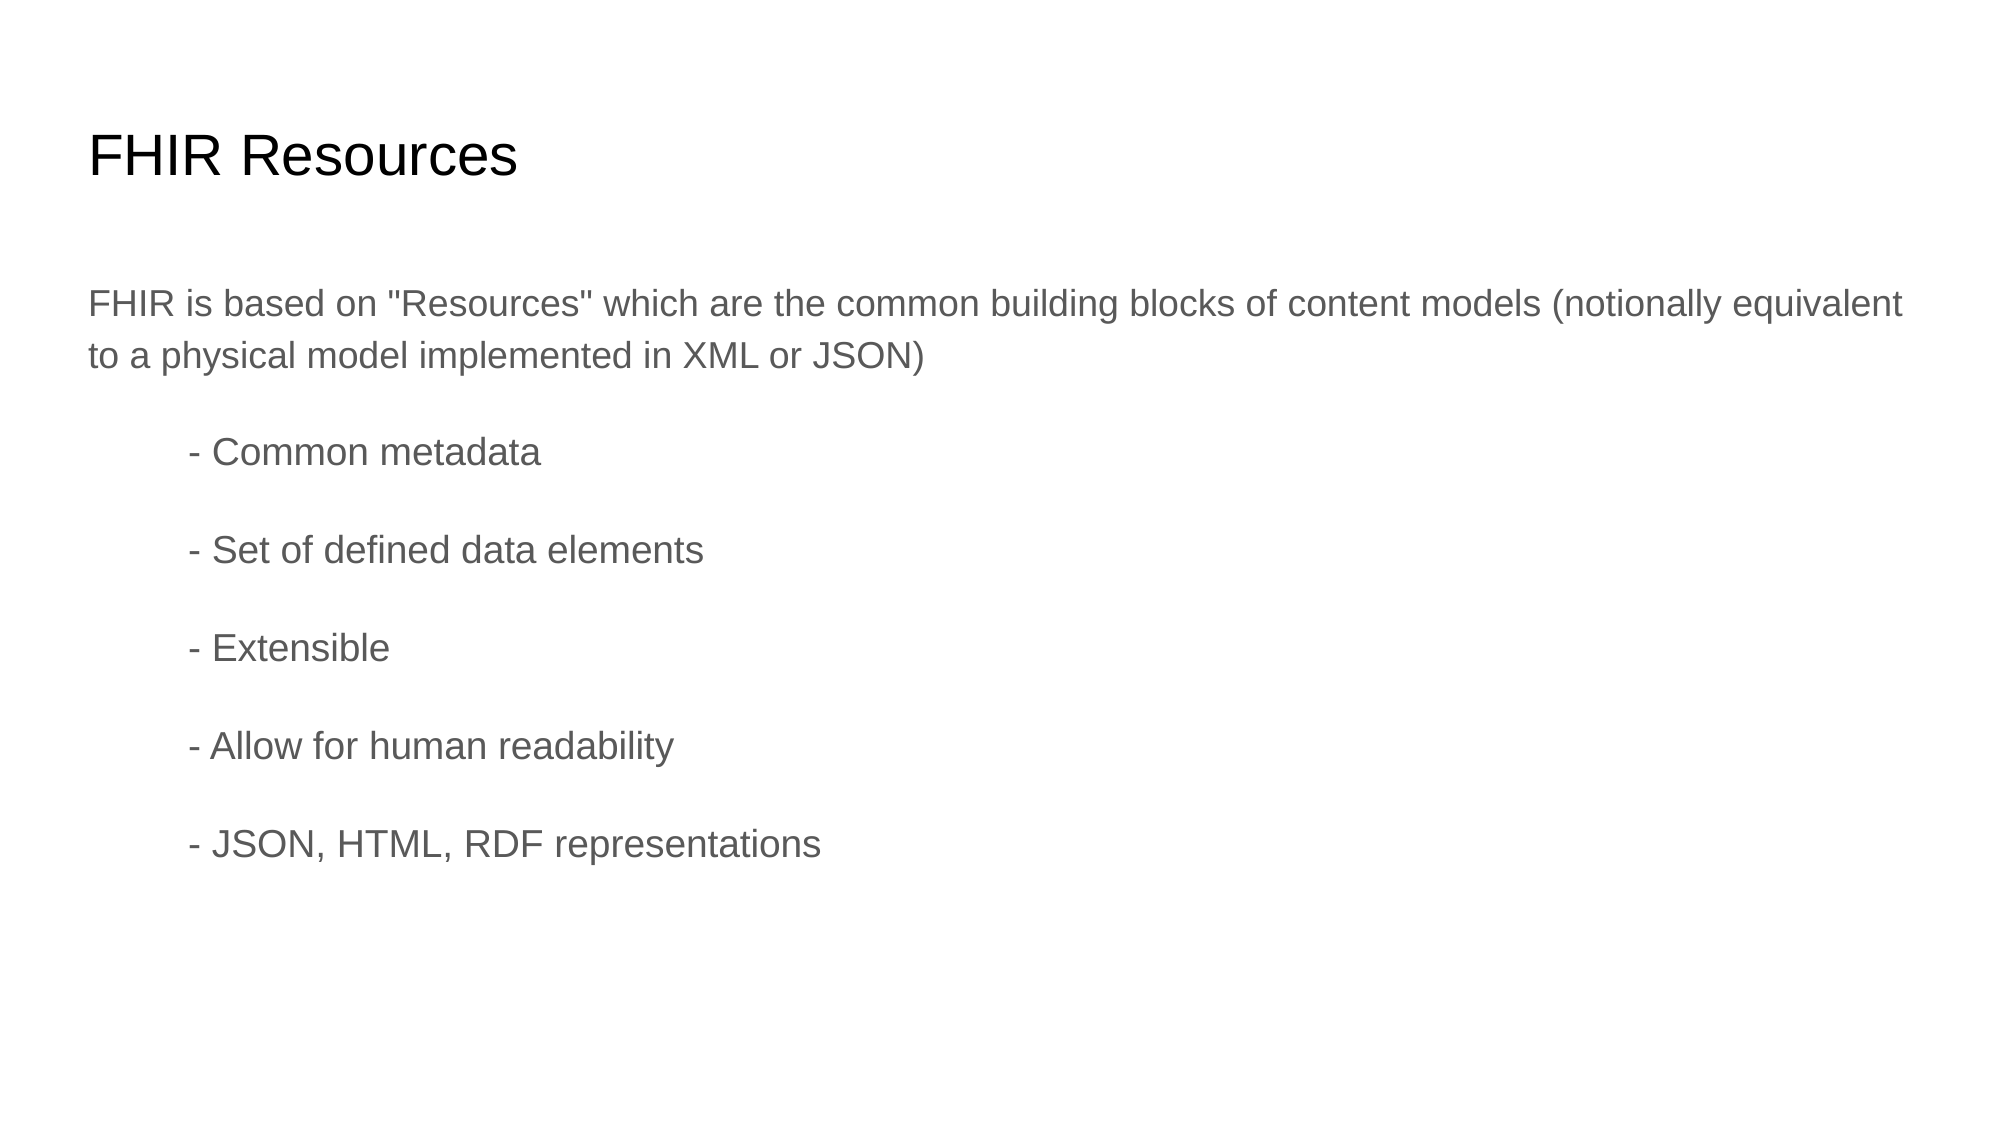

# FHIR Resources
FHIR is based on "Resources" which are the common building blocks of content models (notionally equivalent to a physical model implemented in XML or JSON)
- Common metadata
- Set of defined data elements
- Extensible
- Allow for human readability
- JSON, HTML, RDF representations